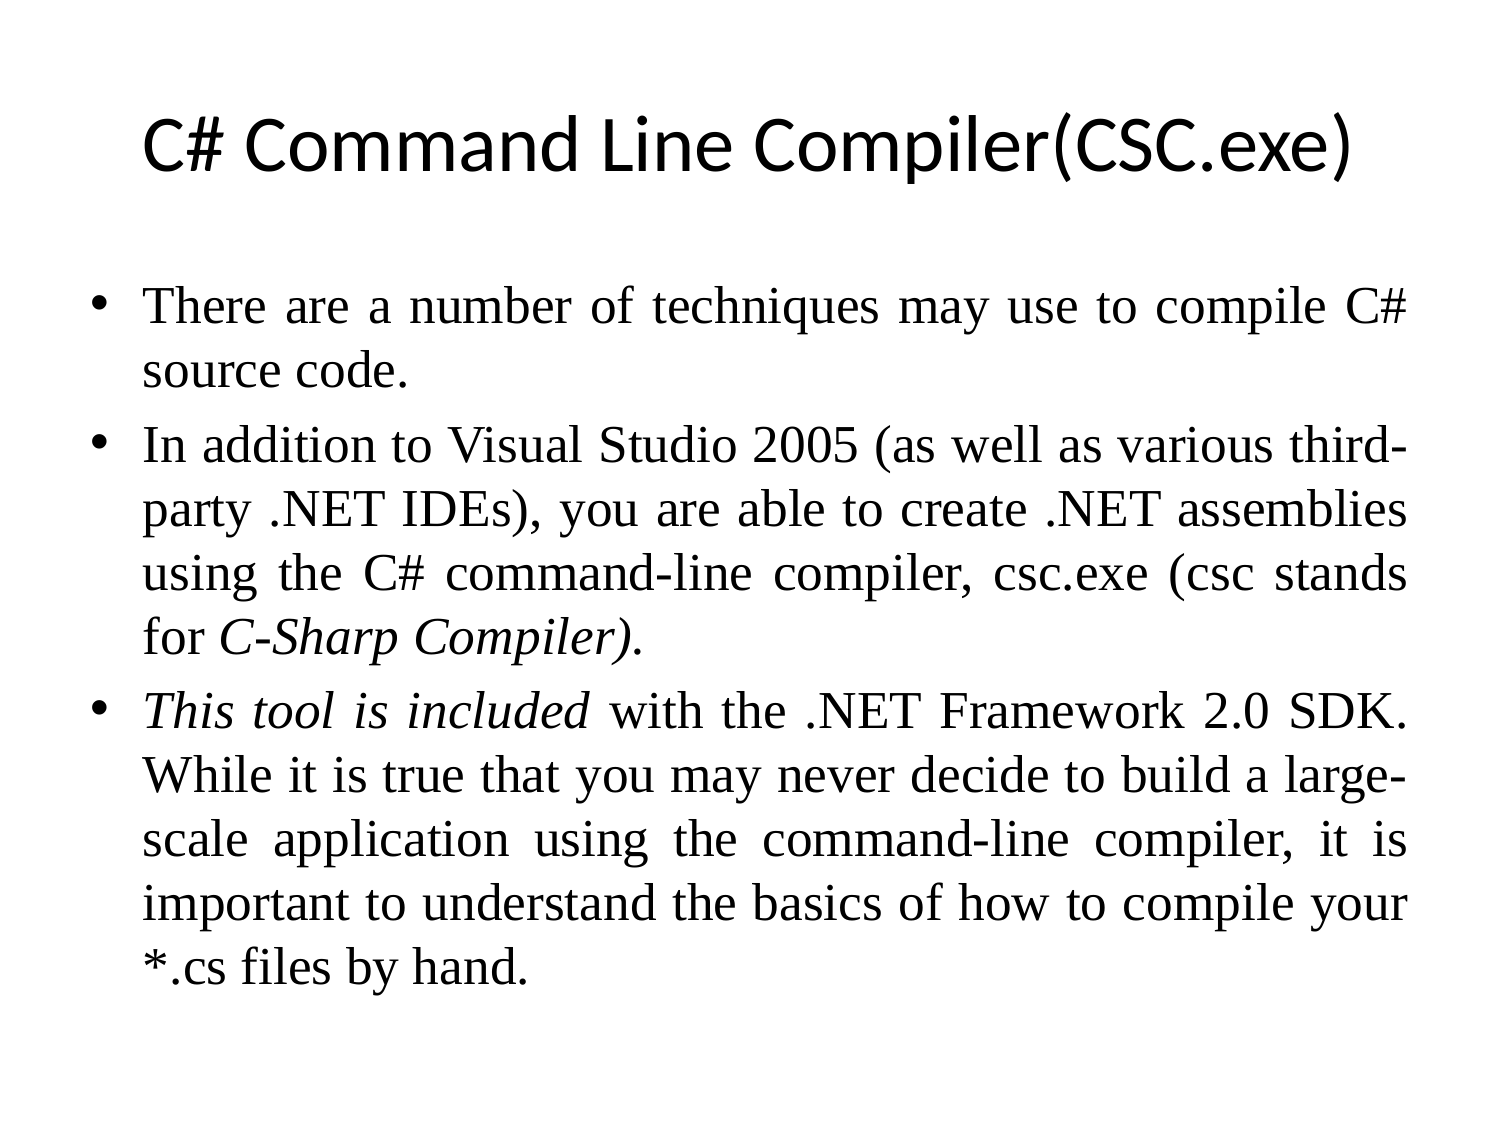

# C# Command Line Compiler(CSC.exe)
There are a number of techniques may use to compile C# source code.
In addition to Visual Studio 2005 (as well as various third-party .NET IDEs), you are able to create .NET assemblies using the C# command-line compiler, csc.exe (csc stands for C-Sharp Compiler).
This tool is included with the .NET Framework 2.0 SDK. While it is true that you may never decide to build a large-scale application using the command-line compiler, it is important to understand the basics of how to compile your *.cs files by hand.